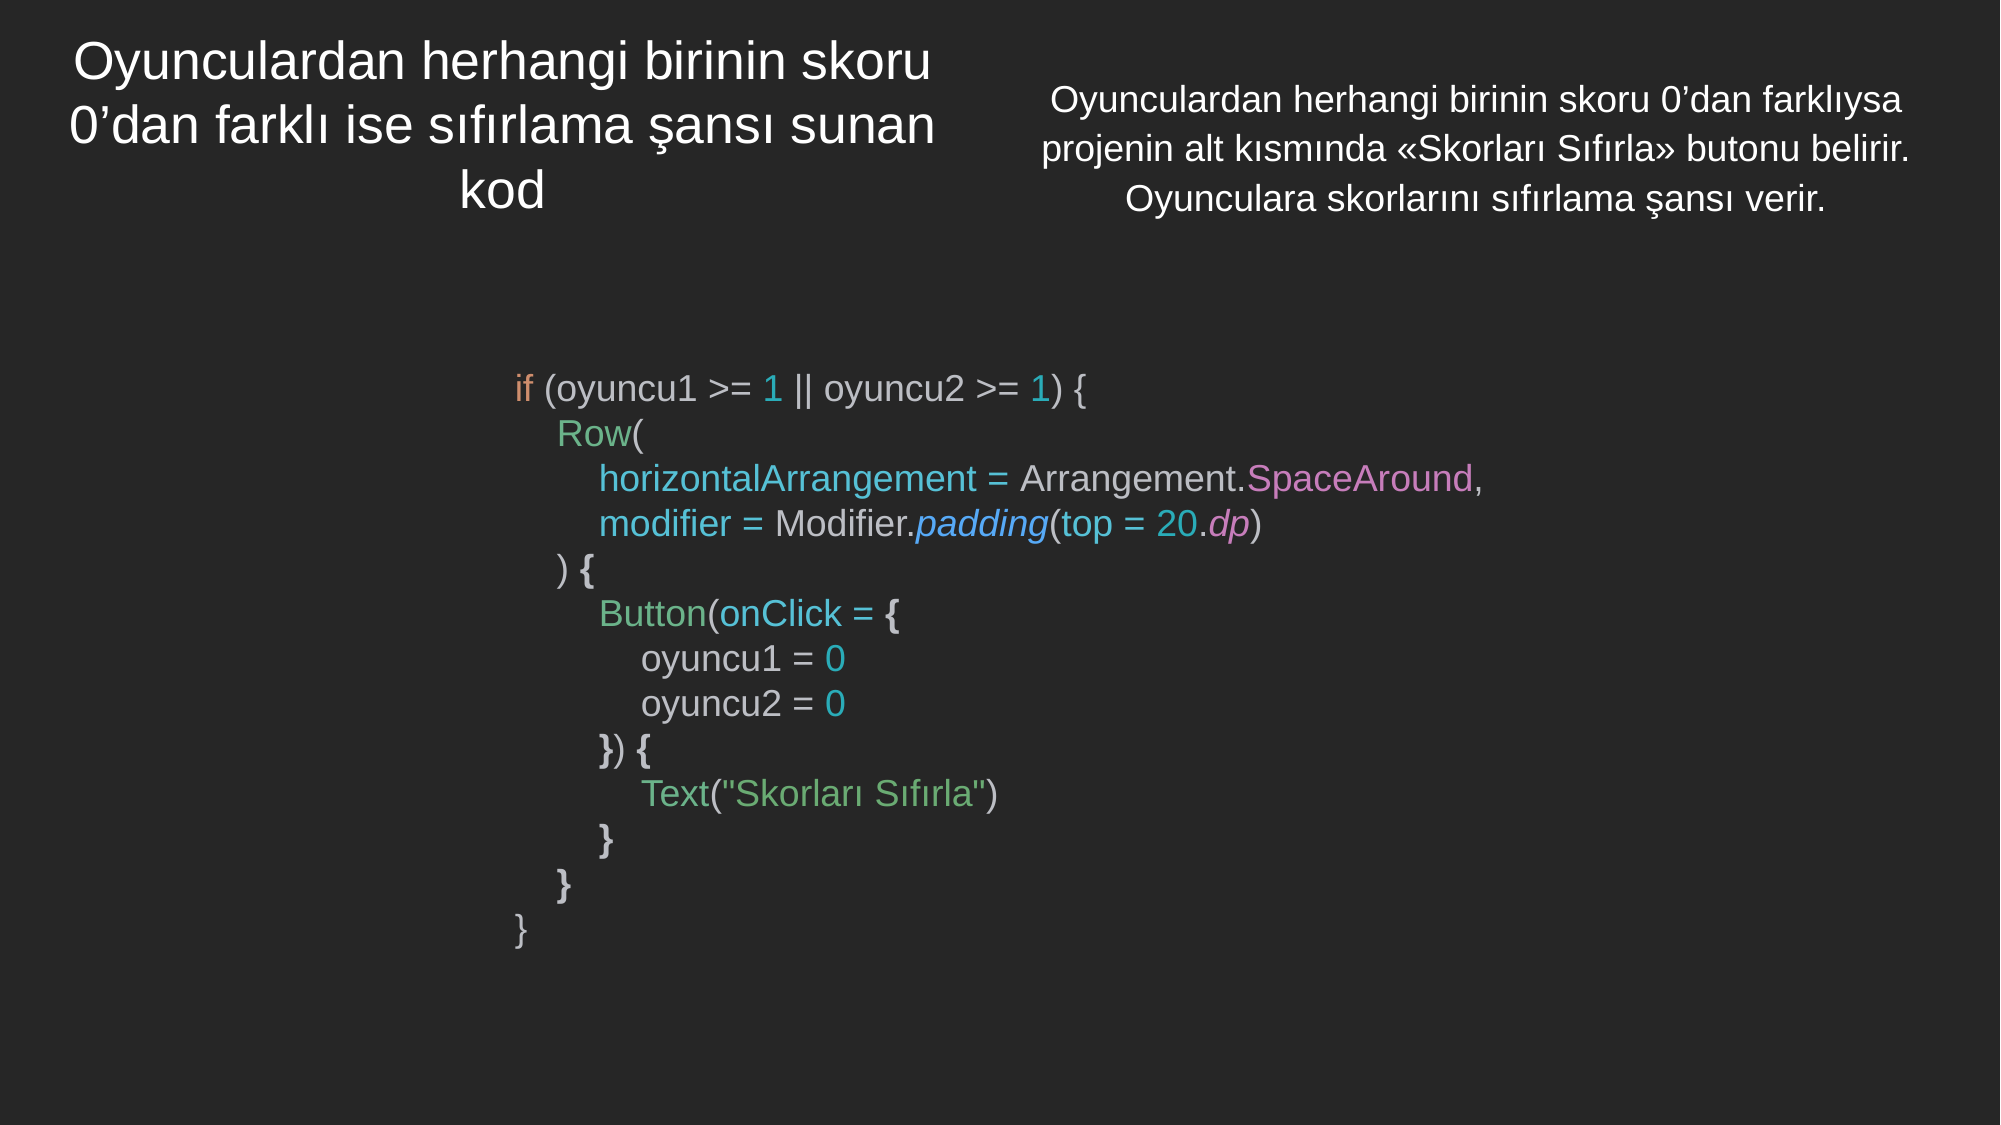

Oyunculardan herhangi birinin skoru 0’dan farklı ise sıfırlama şansı sunan kod
Oyunculardan herhangi birinin skoru 0’dan farklıysa projenin alt kısmında «Skorları Sıfırla» butonu belirir. Oyunculara skorlarını sıfırlama şansı verir.
if (oyuncu1 >= 1 || oyuncu2 >= 1) {
    Row(
        horizontalArrangement = Arrangement.SpaceAround,
        modifier = Modifier.padding(top = 20.dp)
    ) {
        Button(onClick = {
            oyuncu1 = 0
            oyuncu2 = 0
        }) {
            Text("Skorları Sıfırla")
        }
    }
}